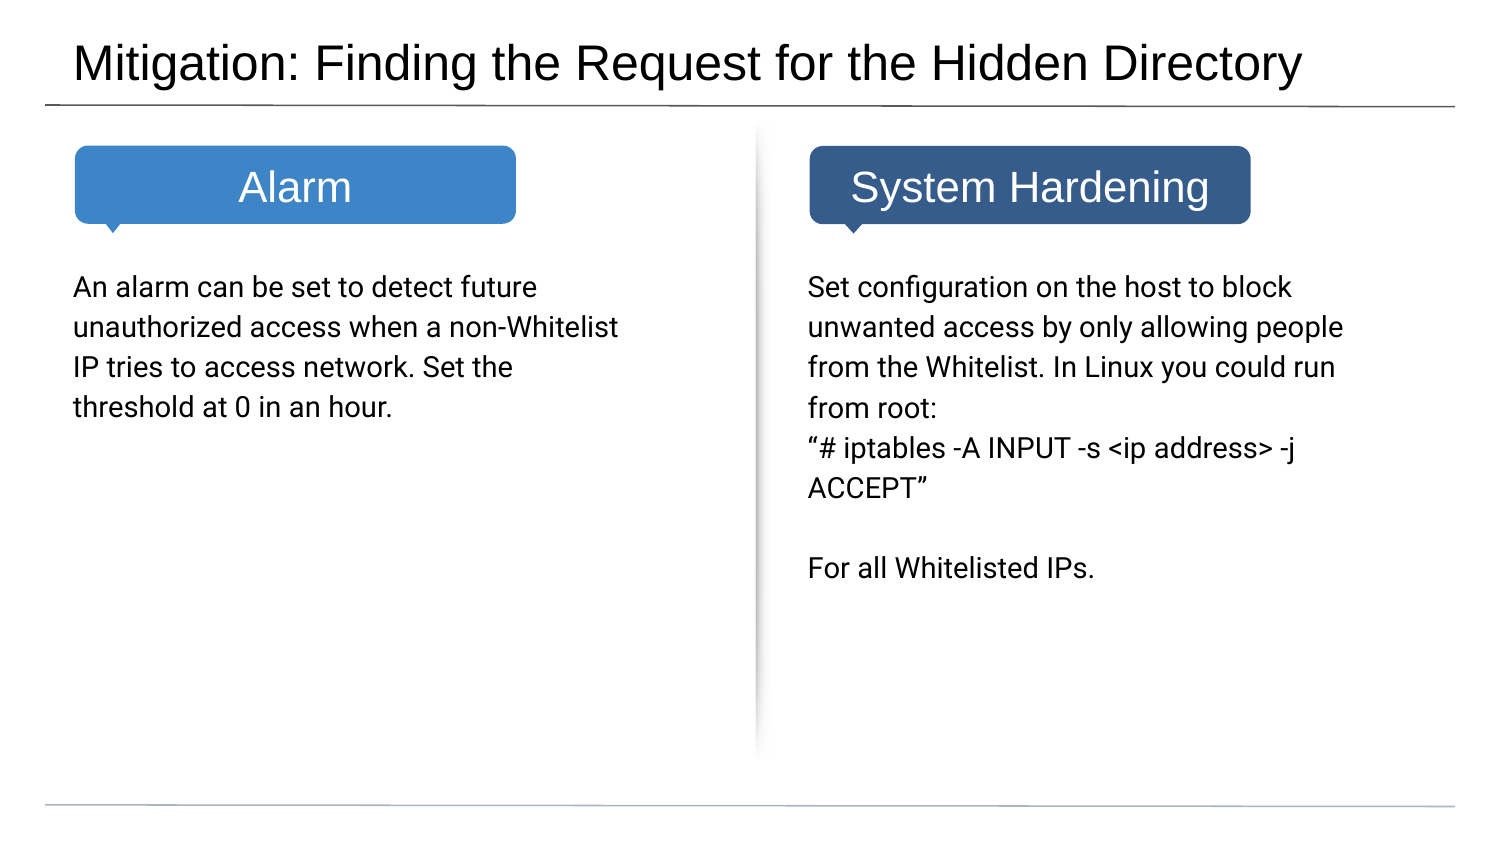

# Mitigation: Finding the Request for the Hidden Directory
An alarm can be set to detect future unauthorized access when a non-Whitelist IP tries to access network. Set the threshold at 0 in an hour.

Set configuration on the host to block unwanted access by only allowing people from the Whitelist. In Linux you could run from root:
“# iptables -A INPUT -s <ip address> -j ACCEPT”

For all Whitelisted IPs.